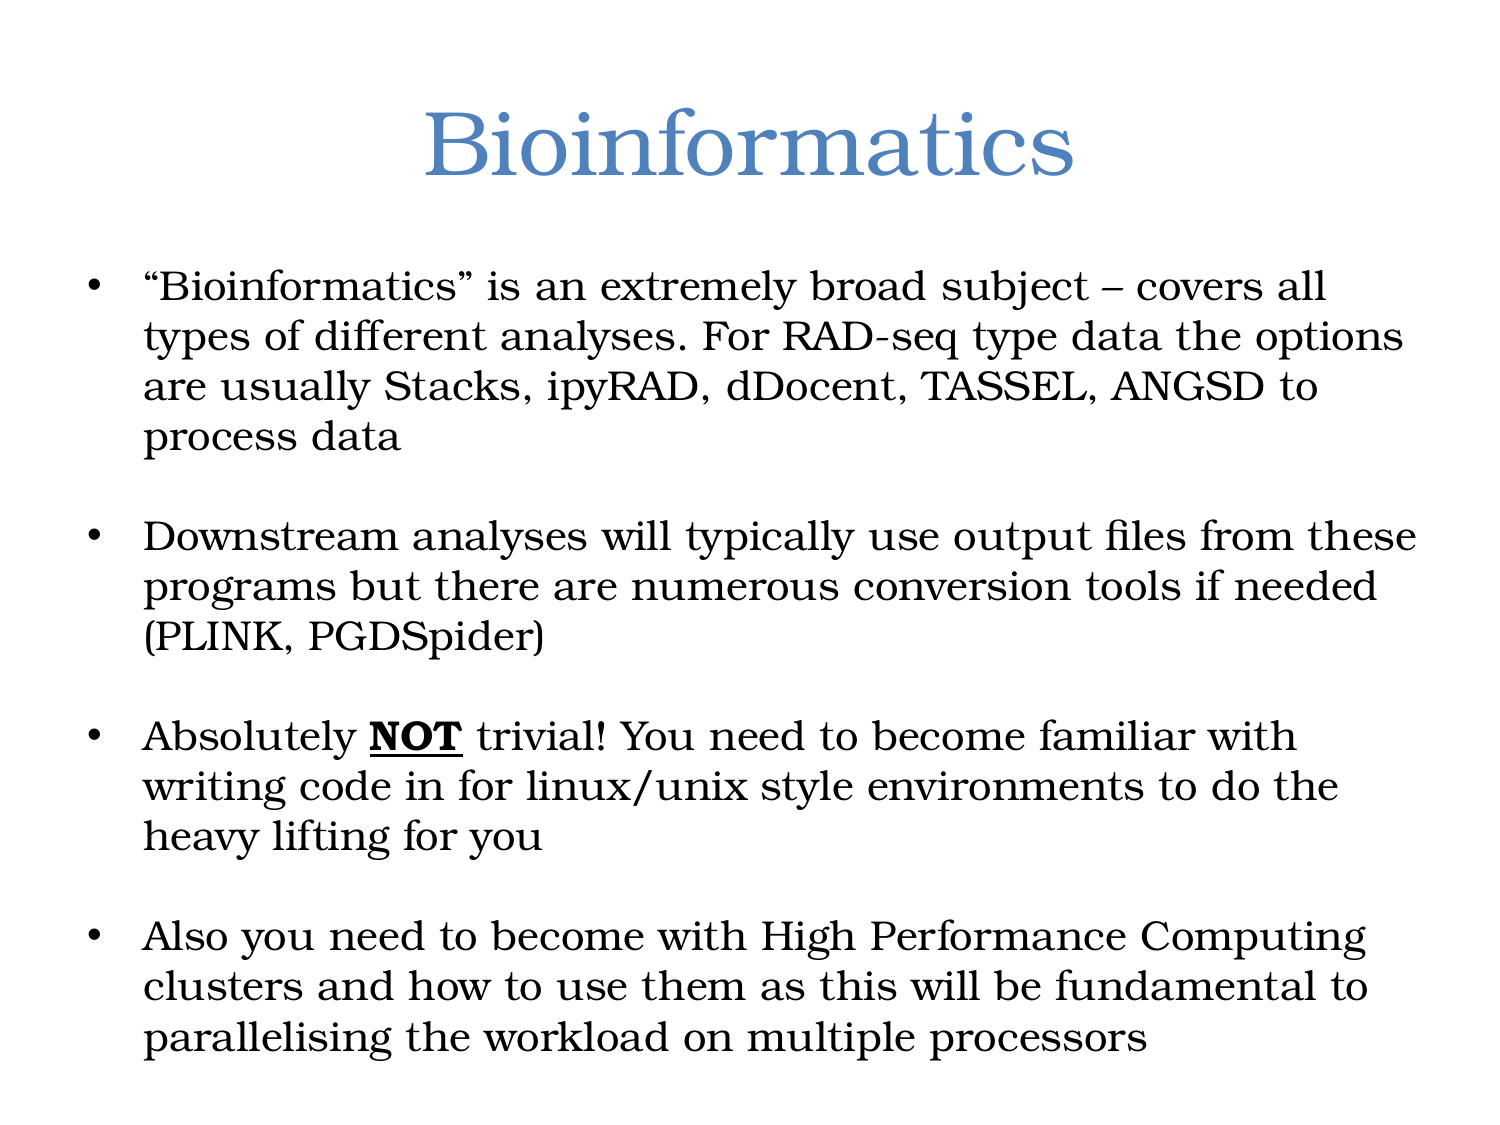

Bioinformatics
“Bioinformatics” is an extremely broad subject – covers all types of different analyses. For RAD-seq type data the options are usually Stacks, ipyRAD, dDocent, TASSEL, ANGSD to process data

Downstream analyses will typically use output files from these programs but there are numerous conversion tools if needed (PLINK, PGDSpider)

Absolutely NOT trivial! You need to become familiar with writing code in for linux/unix style environments to do the heavy lifting for you

Also you need to become with High Performance Computing clusters and how to use them as this will be fundamental to parallelising the workload on multiple processors